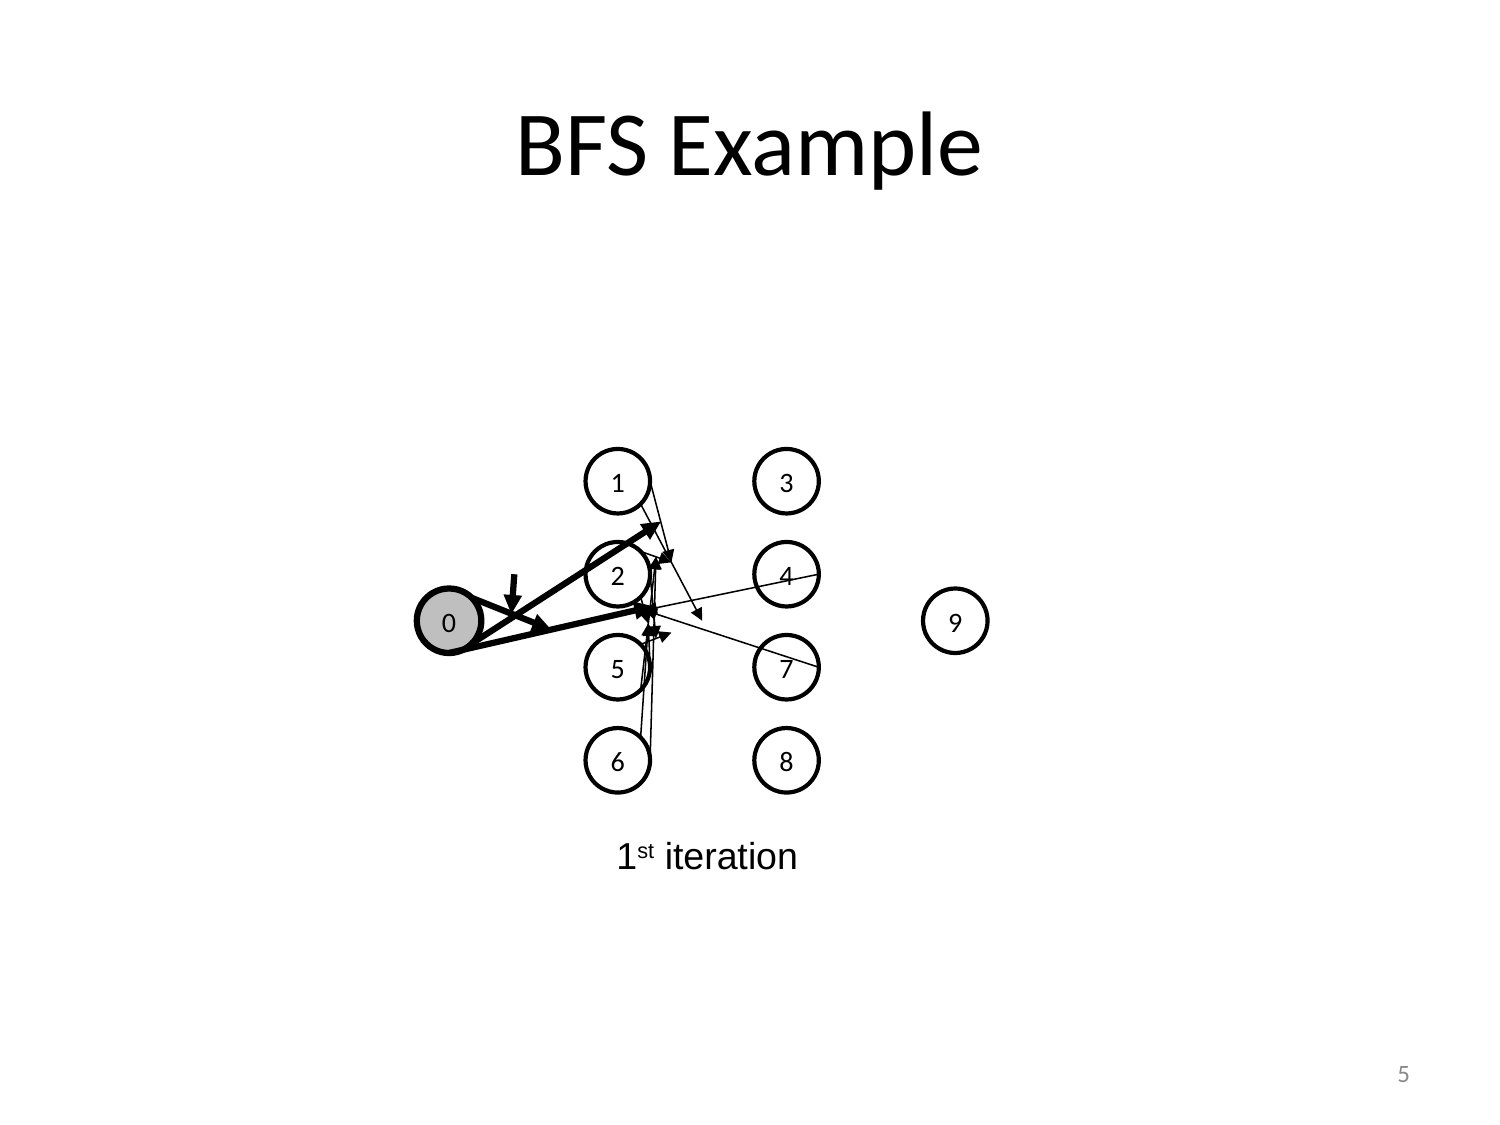

# BFS Example
1
3
2
4
9
0
5
7
6
8
1st iteration
5